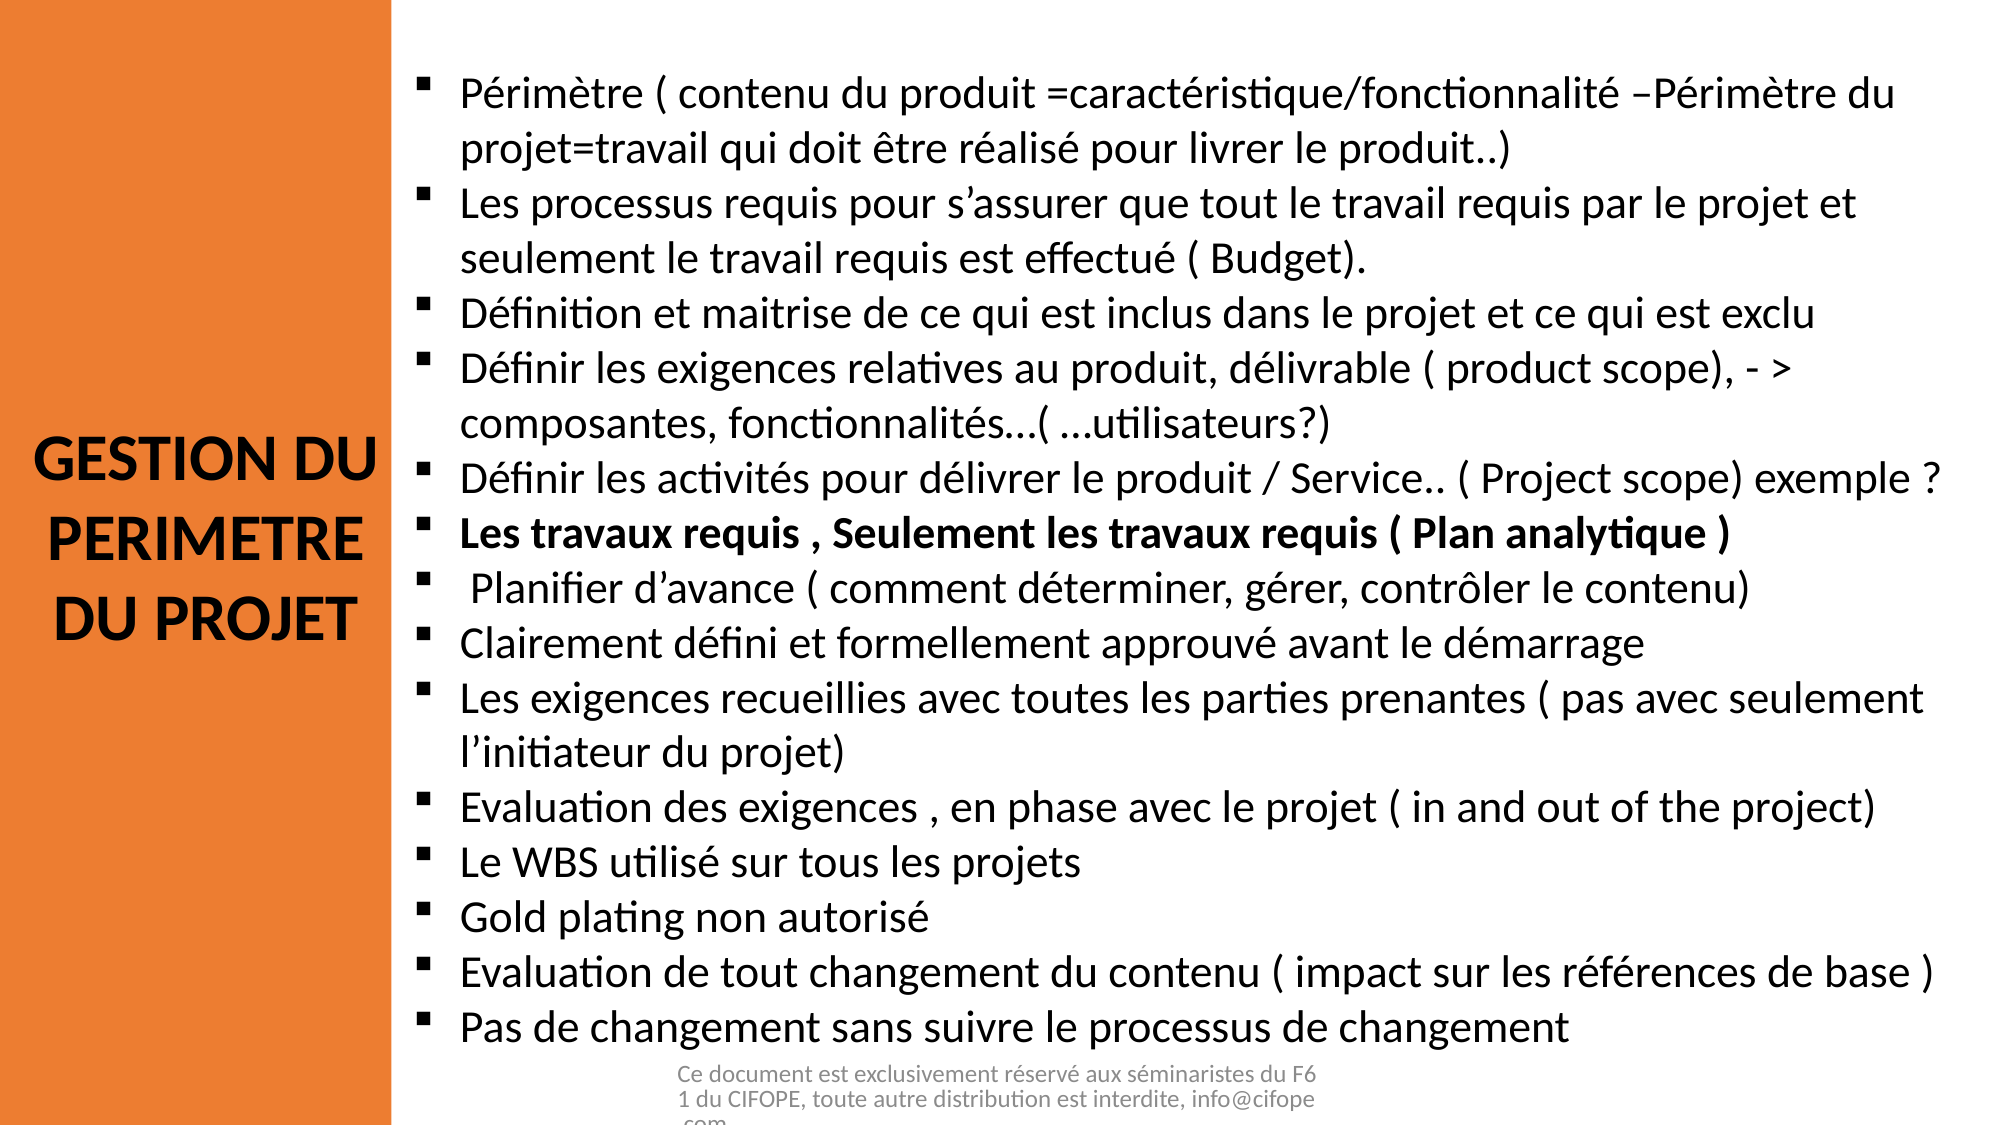

Périmètre ( contenu du produit =caractéristique/fonctionnalité –Périmètre du projet=travail qui doit être réalisé pour livrer le produit..)
Les processus requis pour s’assurer que tout le travail requis par le projet et seulement le travail requis est effectué ( Budget).
Définition et maitrise de ce qui est inclus dans le projet et ce qui est exclu
Définir les exigences relatives au produit, délivrable ( product scope), - > composantes, fonctionnalités…( …utilisateurs?)
Définir les activités pour délivrer le produit / Service.. ( Project scope) exemple ?
Les travaux requis , Seulement les travaux requis ( Plan analytique )
 Planifier d’avance ( comment déterminer, gérer, contrôler le contenu)
Clairement défini et formellement approuvé avant le démarrage
Les exigences recueillies avec toutes les parties prenantes ( pas avec seulement l’initiateur du projet)
Evaluation des exigences , en phase avec le projet ( in and out of the project)
Le WBS utilisé sur tous les projets
Gold plating non autorisé
Evaluation de tout changement du contenu ( impact sur les références de base )
Pas de changement sans suivre le processus de changement
GESTION DU PERIMETRE DU PROJET
Ce document est exclusivement réservé aux séminaristes du F61 du CIFOPE, toute autre distribution est interdite, info@cifope.com